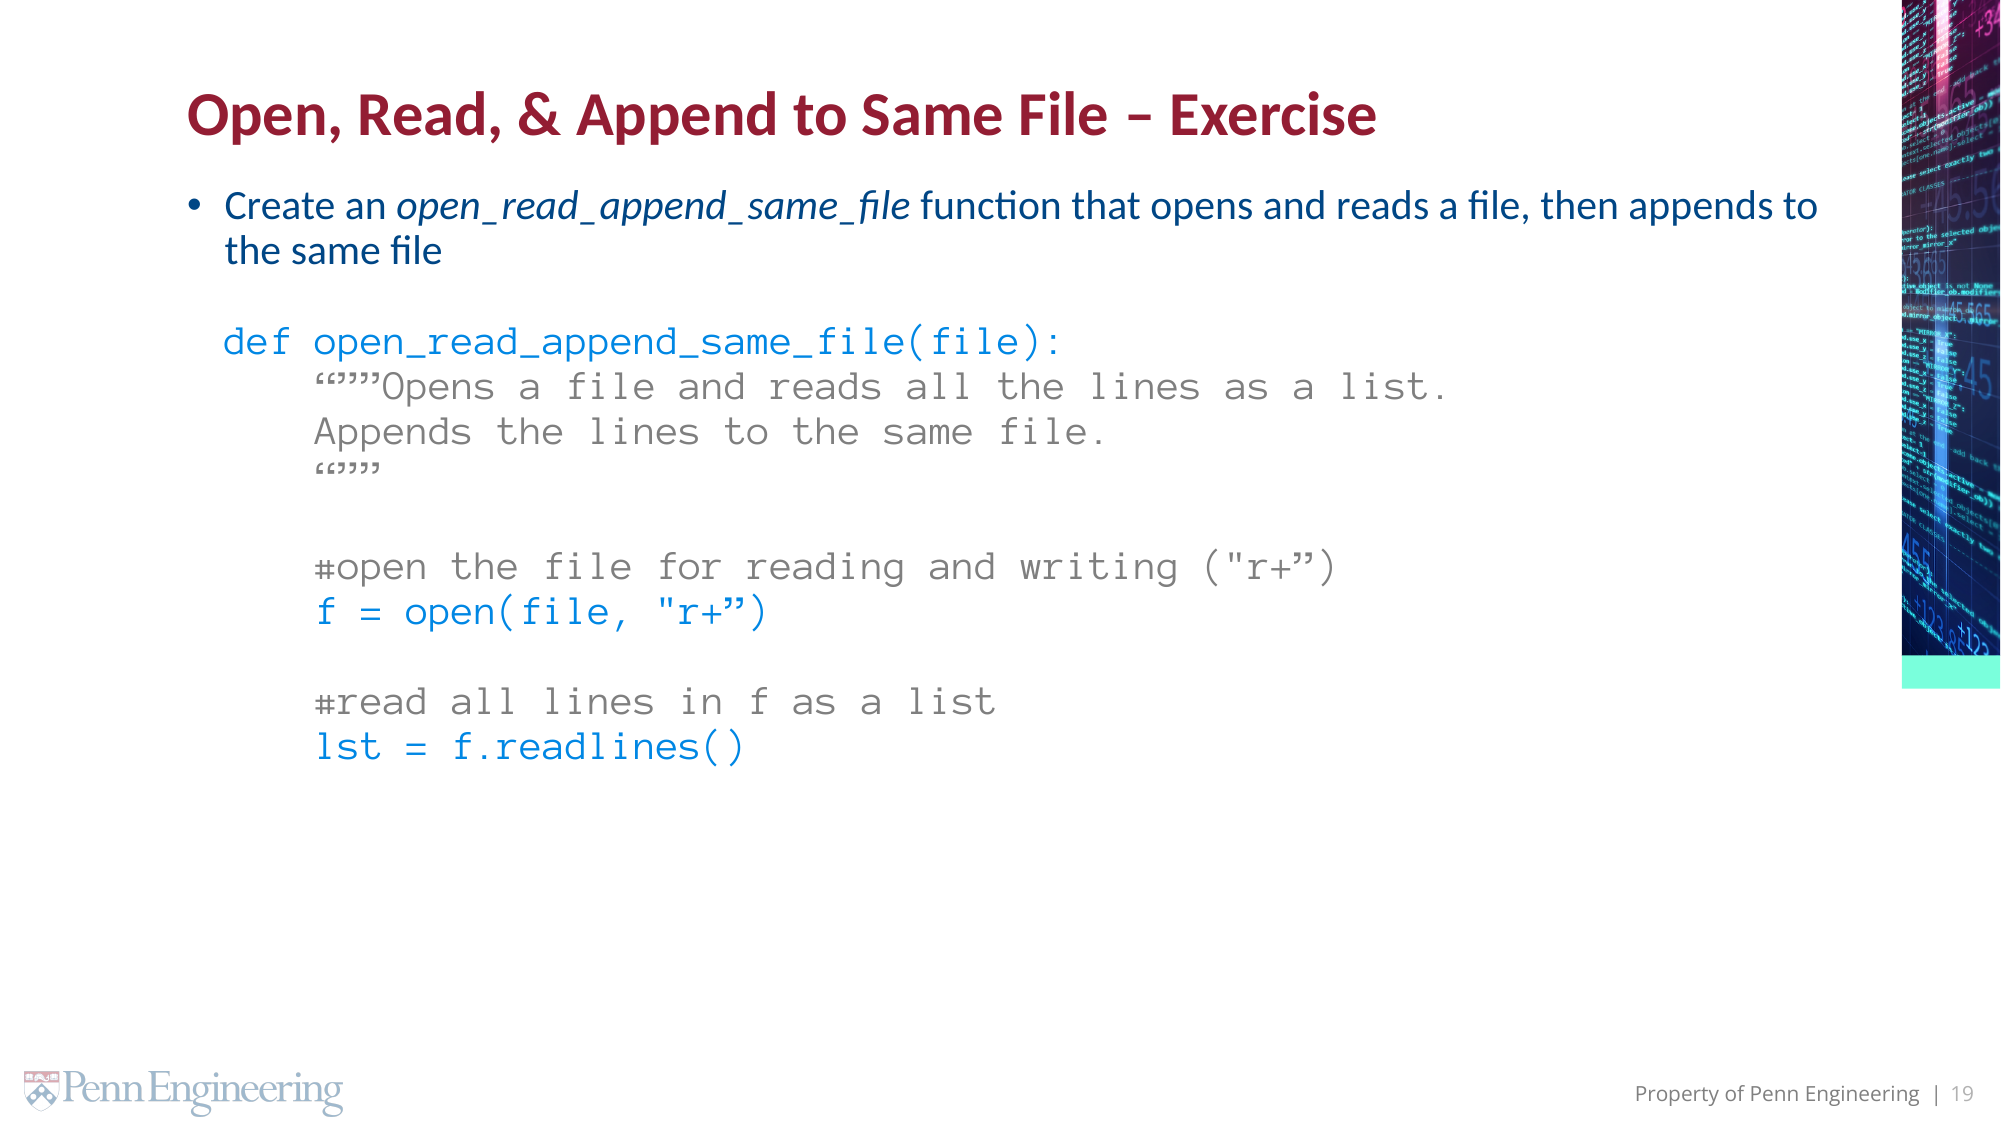

# Open, Read, & Append to Same File – Exercise
Create an open_read_append_same_file function that opens and reads a file, then appends to the same file
def open_read_append_same_file(file):
    “””Opens a file and reads all the lines as a list.
    Appends the lines to the same file.
    “””
    #open the file for reading and writing ("r+”)
    f = open(file, "r+”)
    #read all lines in f as a list
    lst = f.readlines()

19